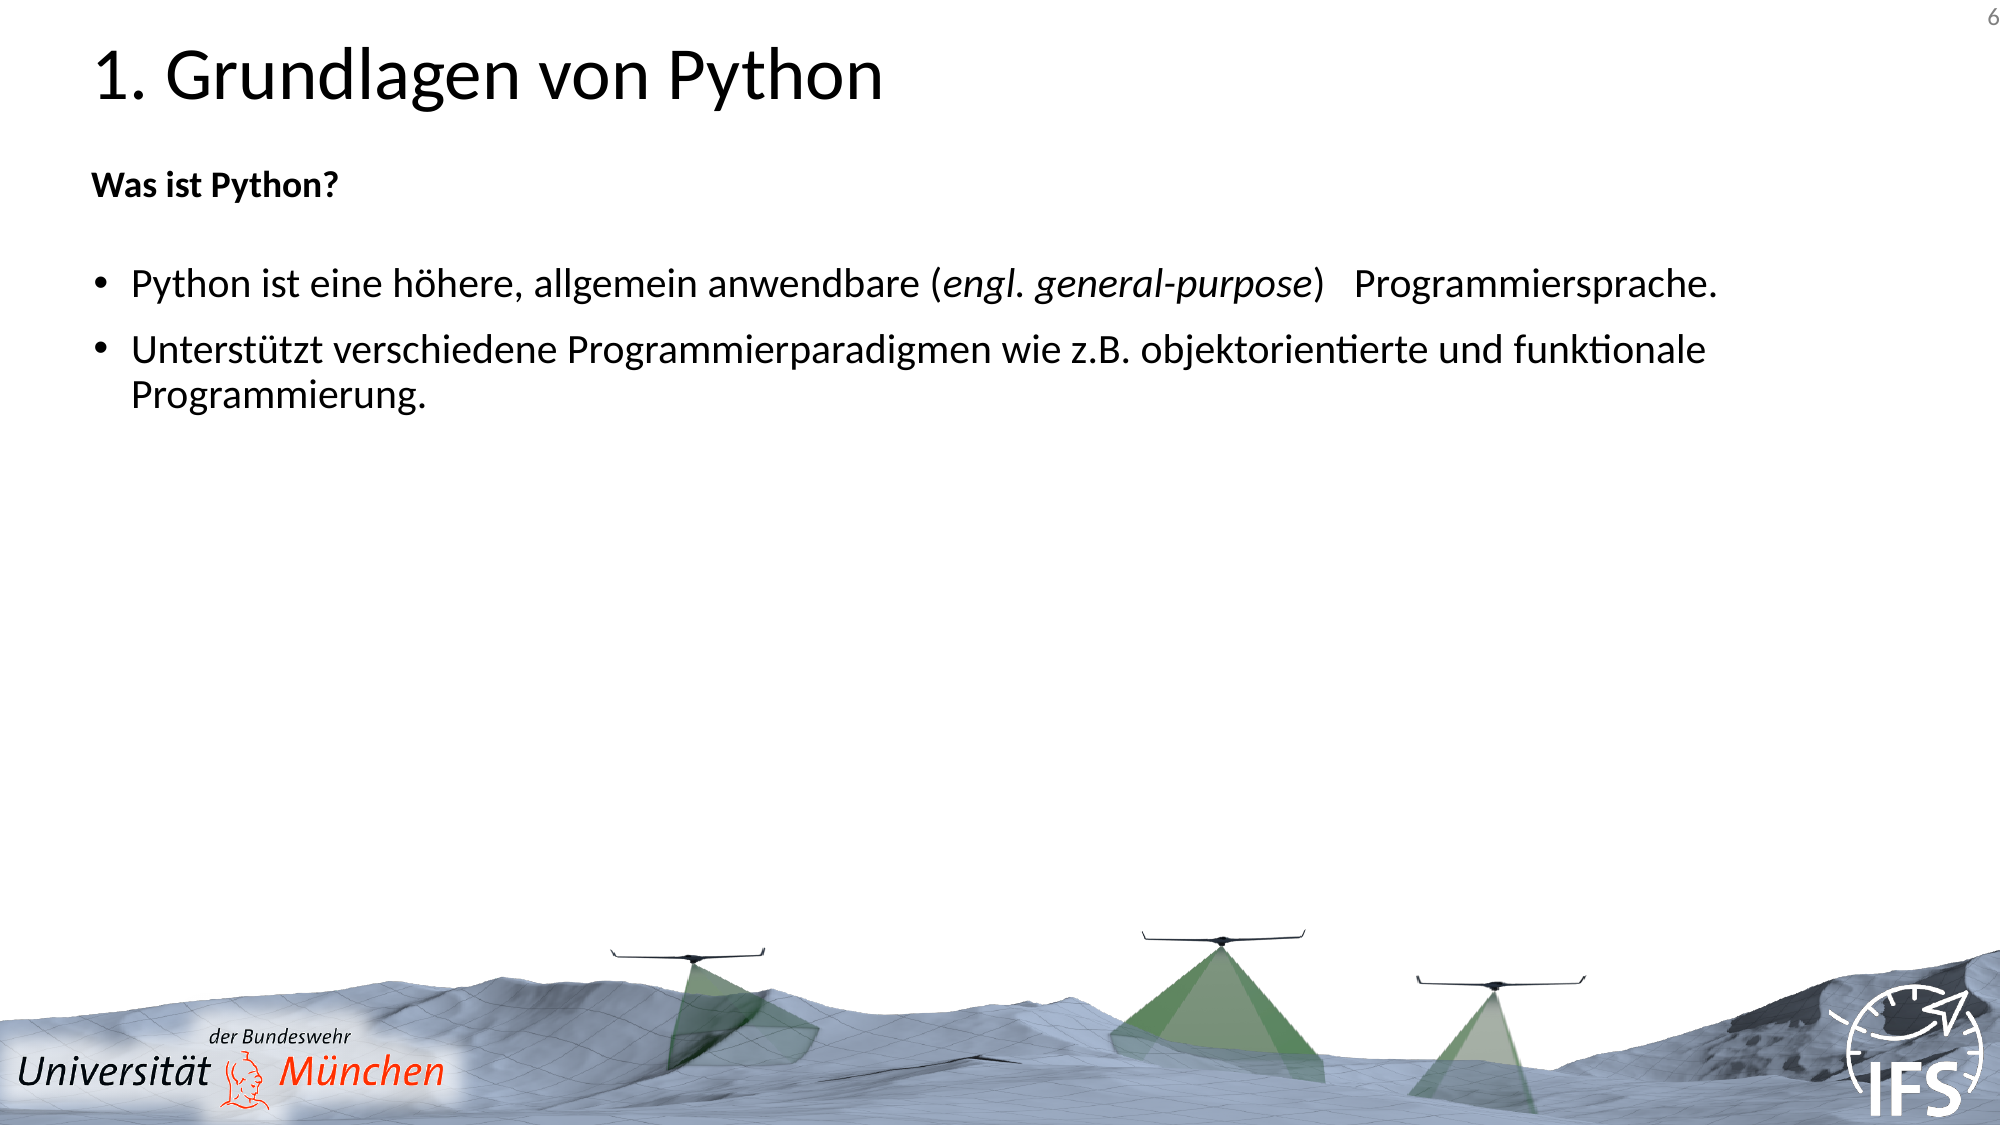

# 1. Grundlagen von Python
Was ist Python?
Python ist eine höhere, allgemein anwendbare (engl. general-purpose)   Programmiersprache.
Unterstützt verschiedene Programmierparadigmen wie z.B. objektorientierte und funktionale Programmierung.